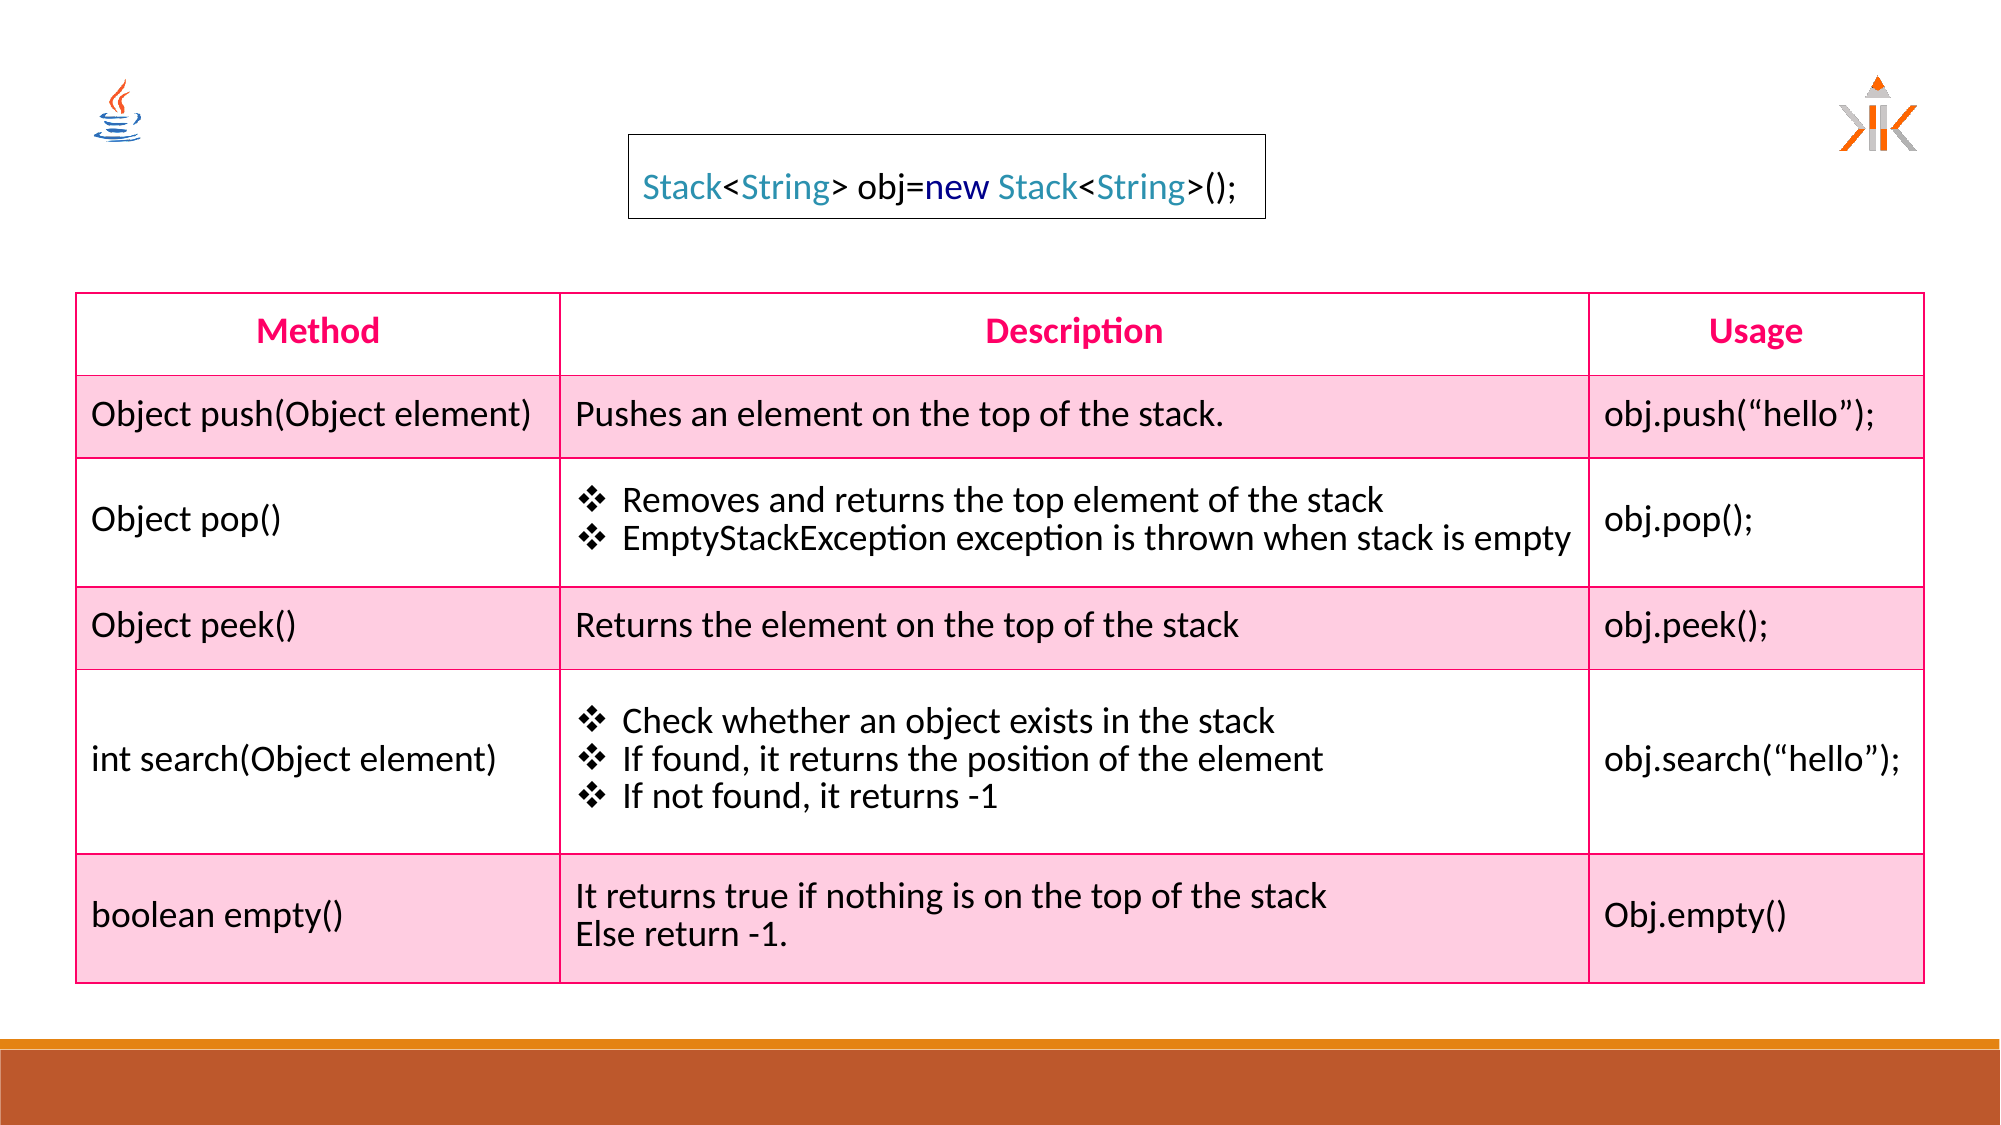

Stack<String> obj=new Stack<String>();

| Method | Description | Usage |
| --- | --- | --- |
| Object push(Object element) | Pushes an element on the top of the stack. | obj.push(“hello”); |
| Object pop() | Removes and returns the top element of the stack EmptyStackException exception is thrown when stack is empty | obj.pop(); |
| Object peek() | Returns the element on the top of the stack | obj.peek(); |
| int search(Object element) | Check whether an object exists in the stack If found, it returns the position of the element If not found, it returns -1 | obj.search(“hello”); |
| boolean empty() | It returns true if nothing is on the top of the stack Else return -1. | Obj.empty() |